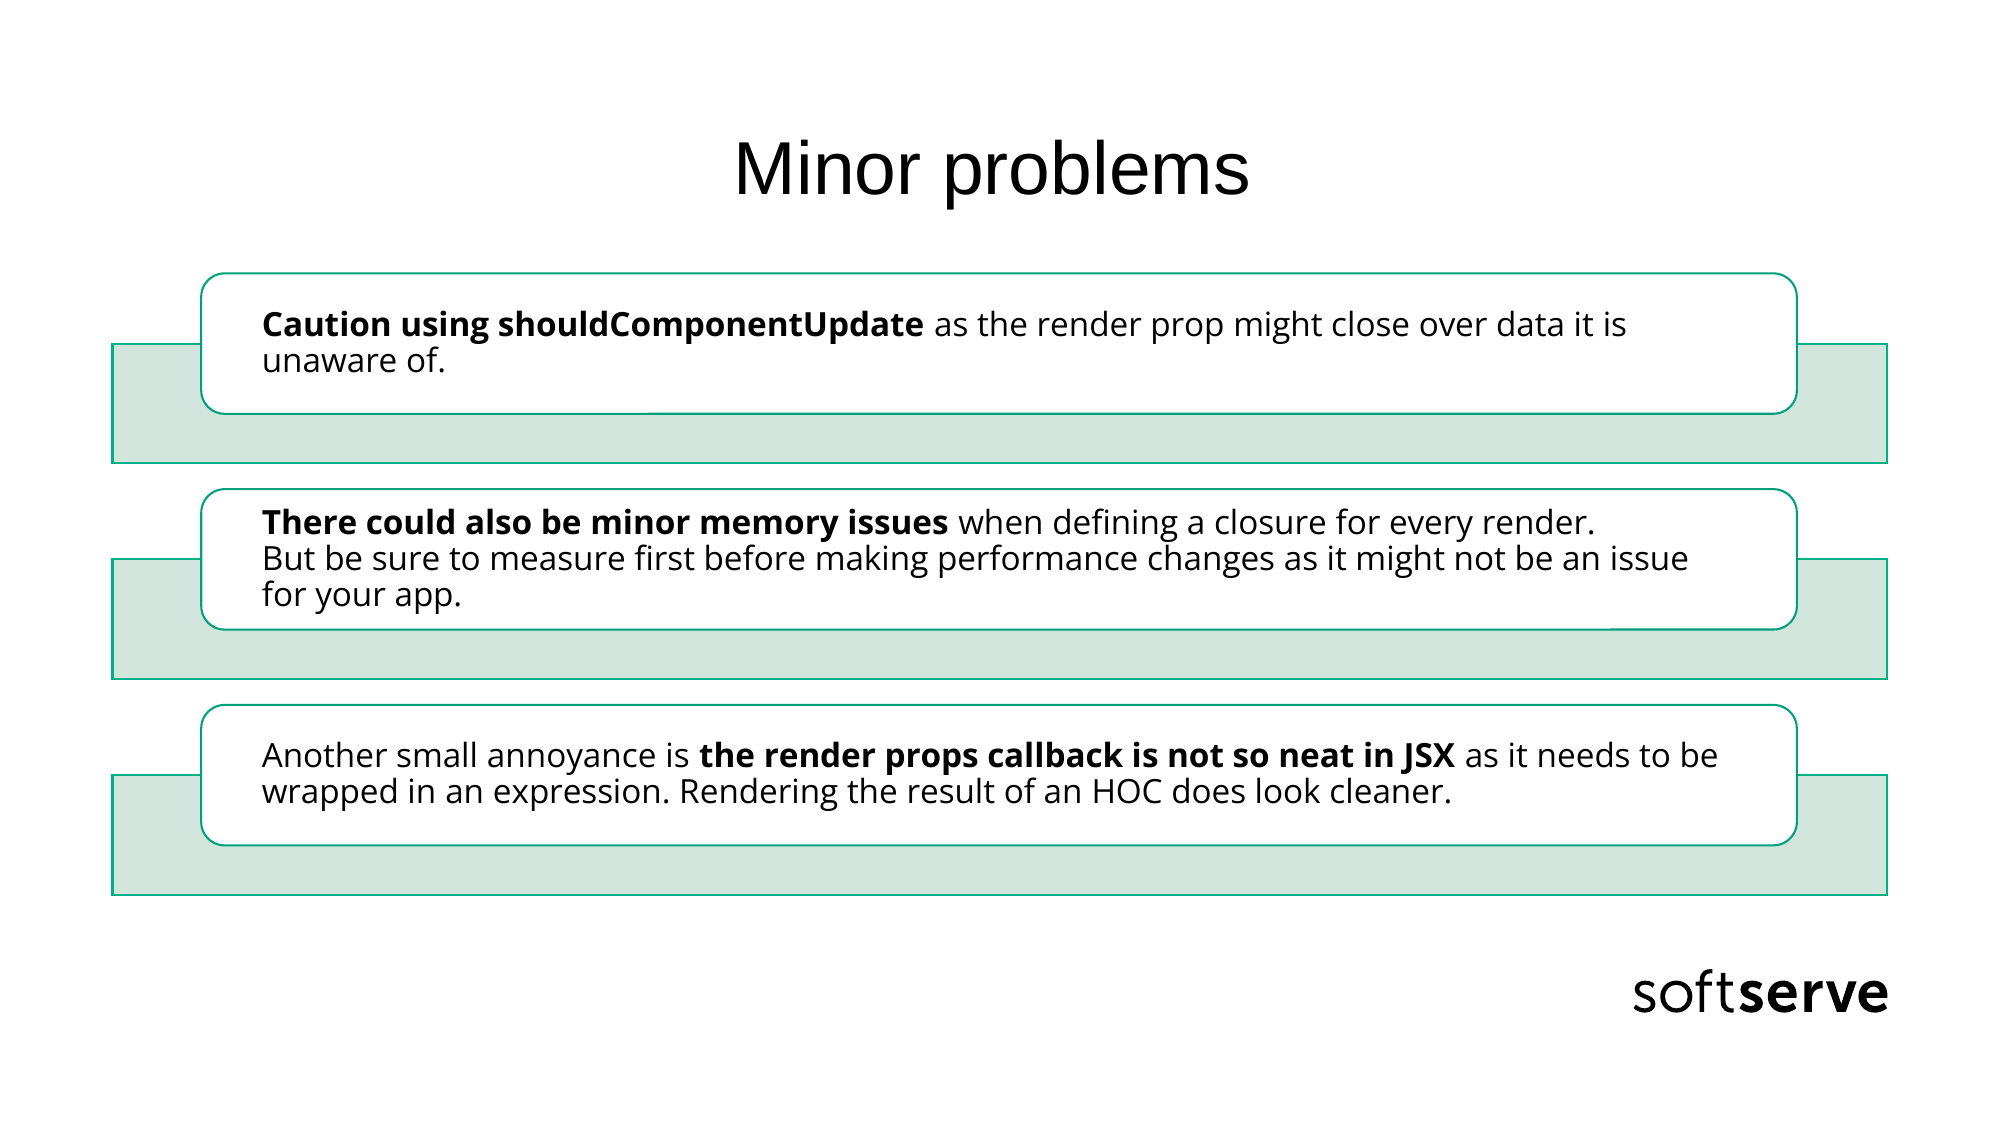

# Minor problems
Caution using shouldComponentUpdate as the render prop might close over data it is unaware of.
There could also be minor memory issues when defining a closure for every render.                But be sure to measure first before making performance changes as it might not be an issue for your app.
Another small annoyance is the render props callback is not so neat in JSX as it needs to be wrapped in an expression. Rendering the result of an HOC does look cleaner.